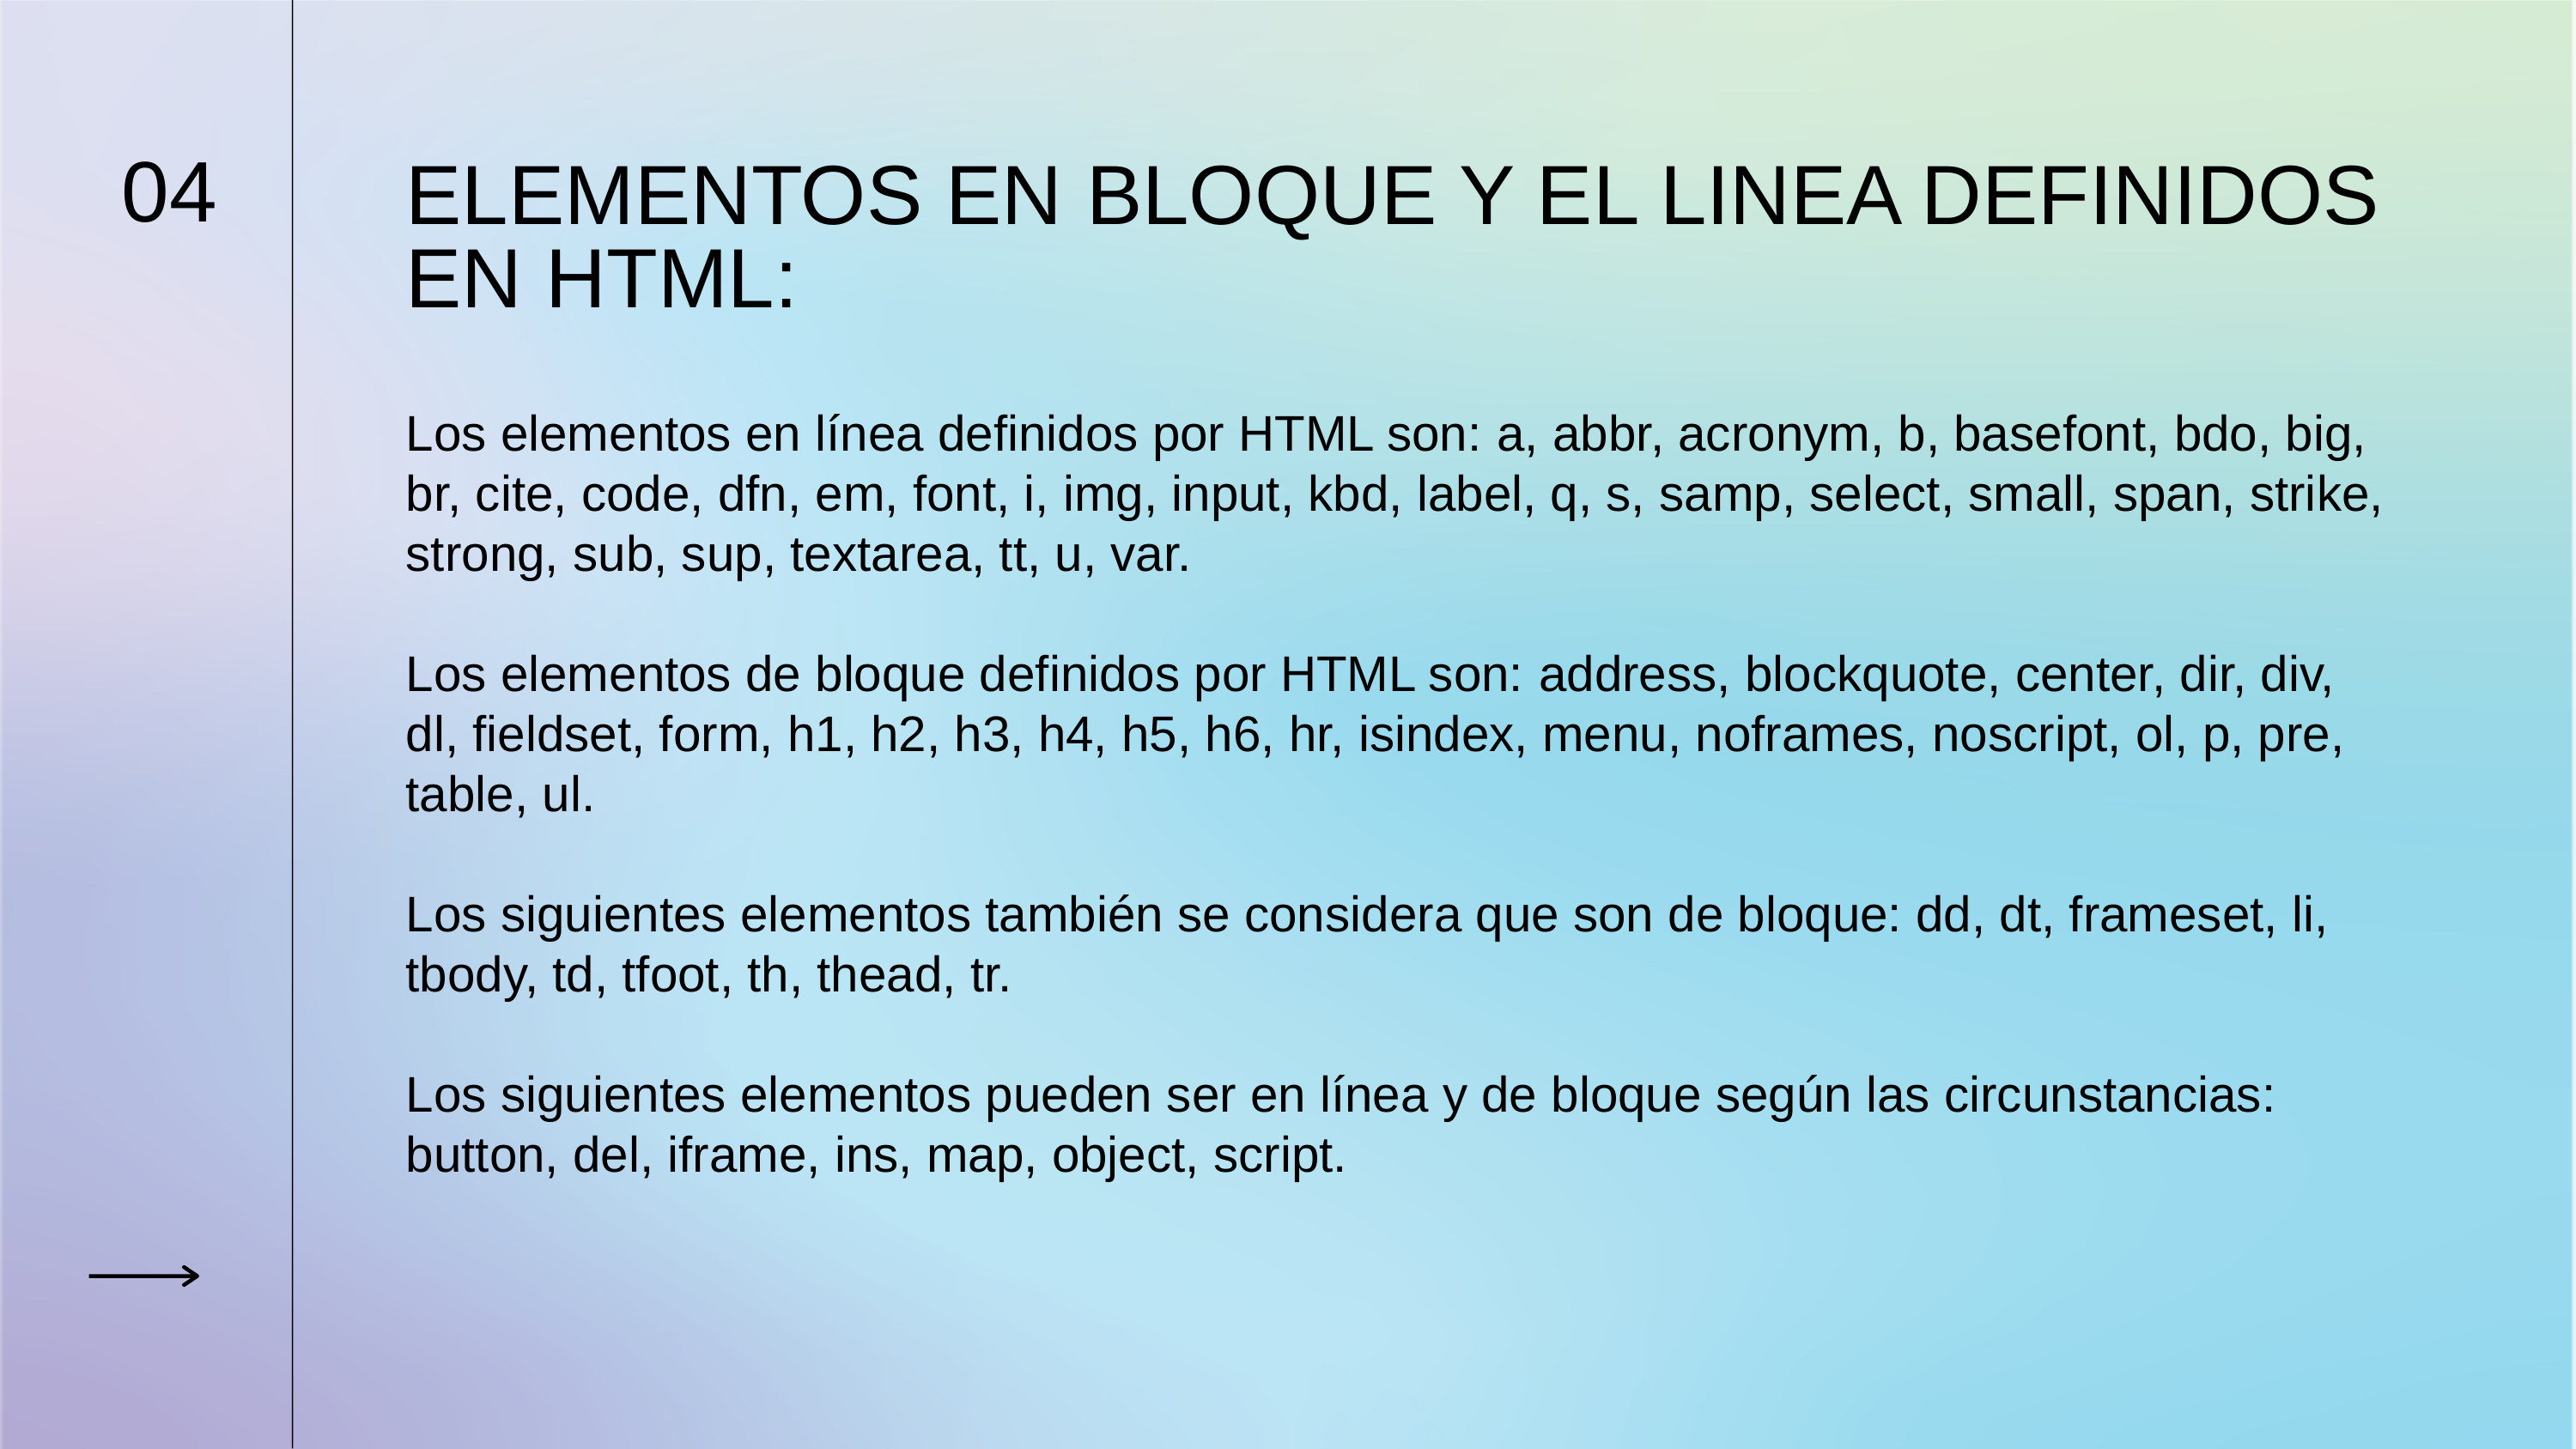

04
ELEMENTOS EN BLOQUE Y EL LINEA DEFINIDOS EN HTML:
Los elementos en línea definidos por HTML son: a, abbr, acronym, b, basefont, bdo, big, br, cite, code, dfn, em, font, i, img, input, kbd, label, q, s, samp, select, small, span, strike, strong, sub, sup, textarea, tt, u, var.

Los elementos de bloque definidos por HTML son: address, blockquote, center, dir, div, dl, fieldset, form, h1, h2, h3, h4, h5, h6, hr, isindex, menu, noframes, noscript, ol, p, pre, table, ul.

Los siguientes elementos también se considera que son de bloque: dd, dt, frameset, li, tbody, td, tfoot, th, thead, tr.

Los siguientes elementos pueden ser en línea y de bloque según las circunstancias: button, del, iframe, ins, map, object, script.